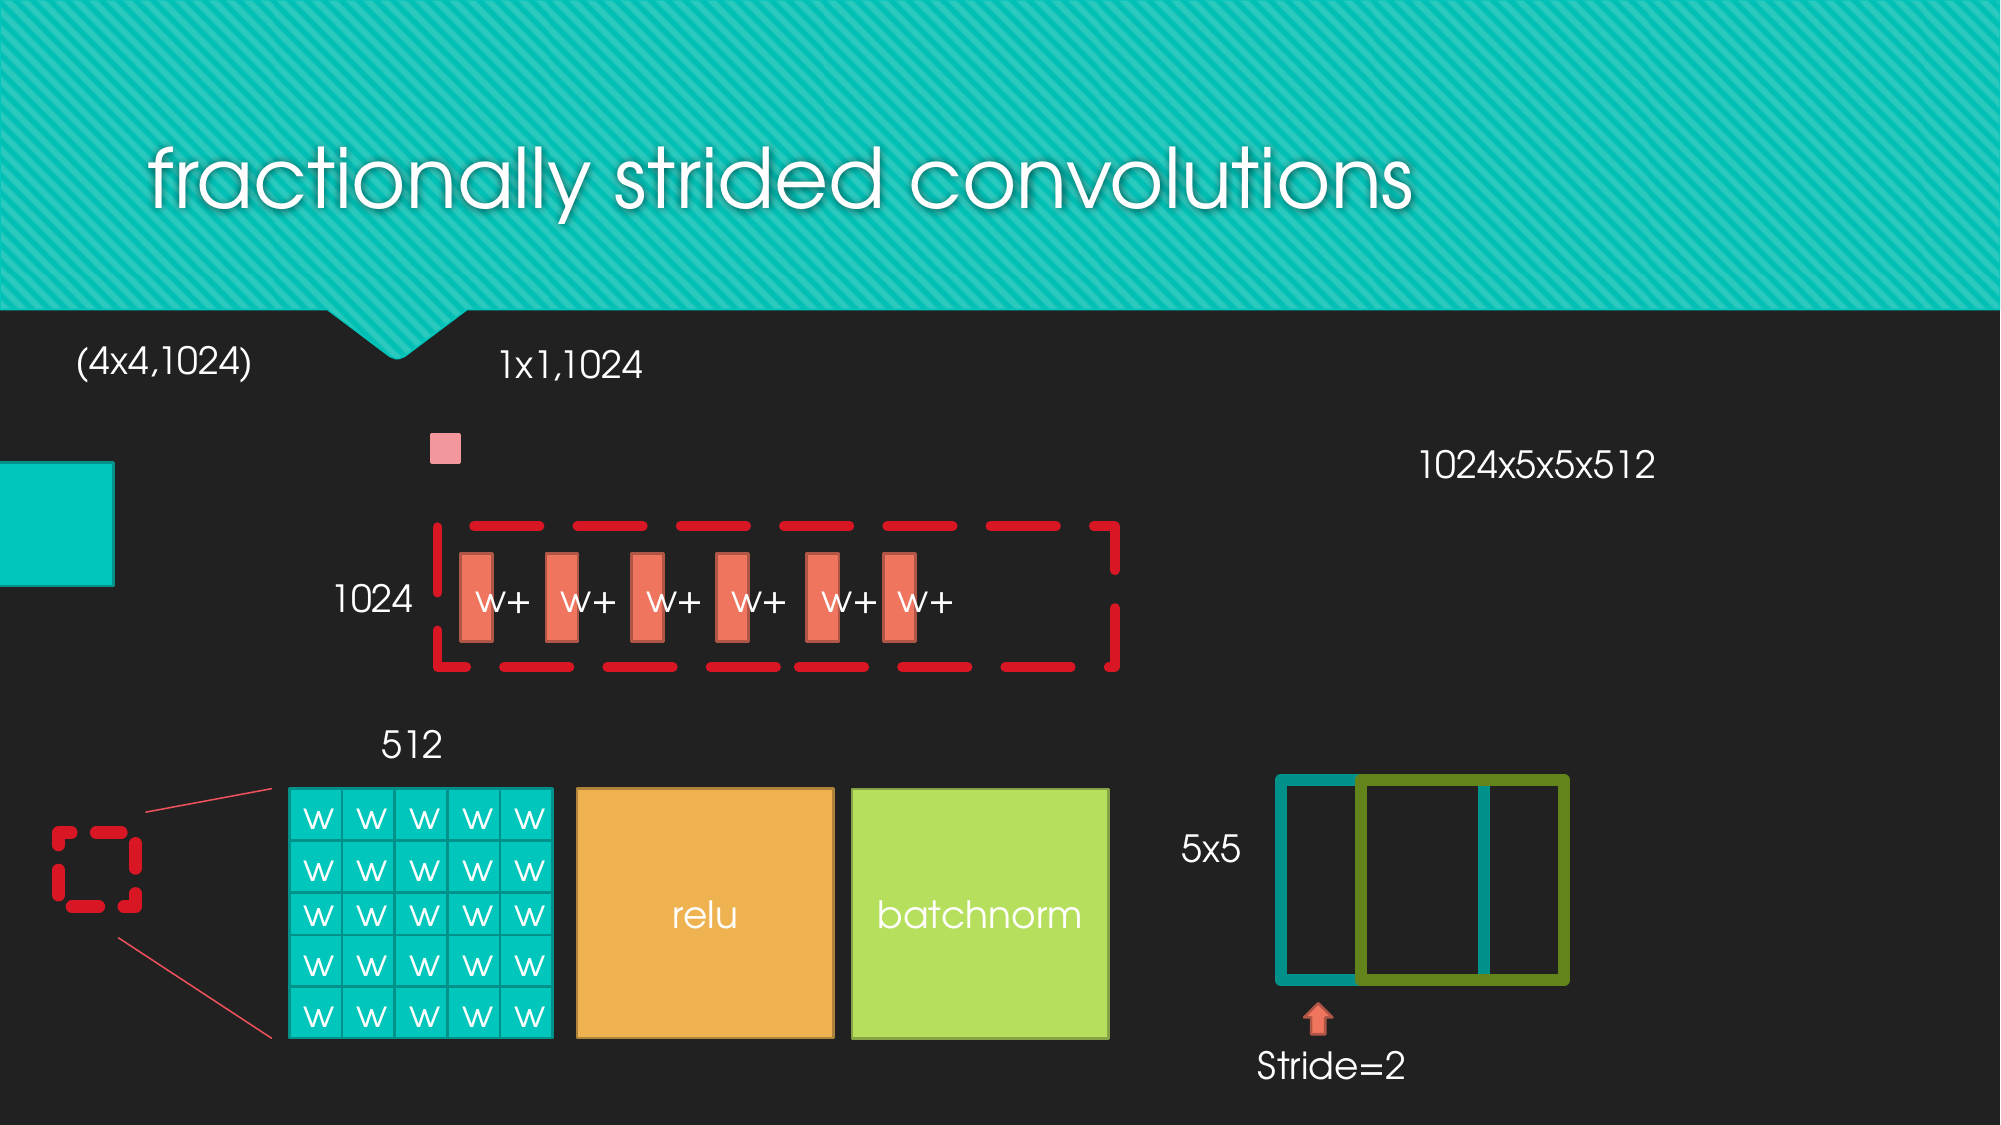

# fractionally strided convolutions
(4x4,1024)
1x1,1024

1024x5x5x512

w
w
w
w
w
w
1024
+
+
+
+
+
+
512

w
w
w
w
w
relu
batchnorm
5x5

w
w
w
w
w
w
w
w
w
w
w
w
w
w
w
w
w
w
w
w

Stride=2